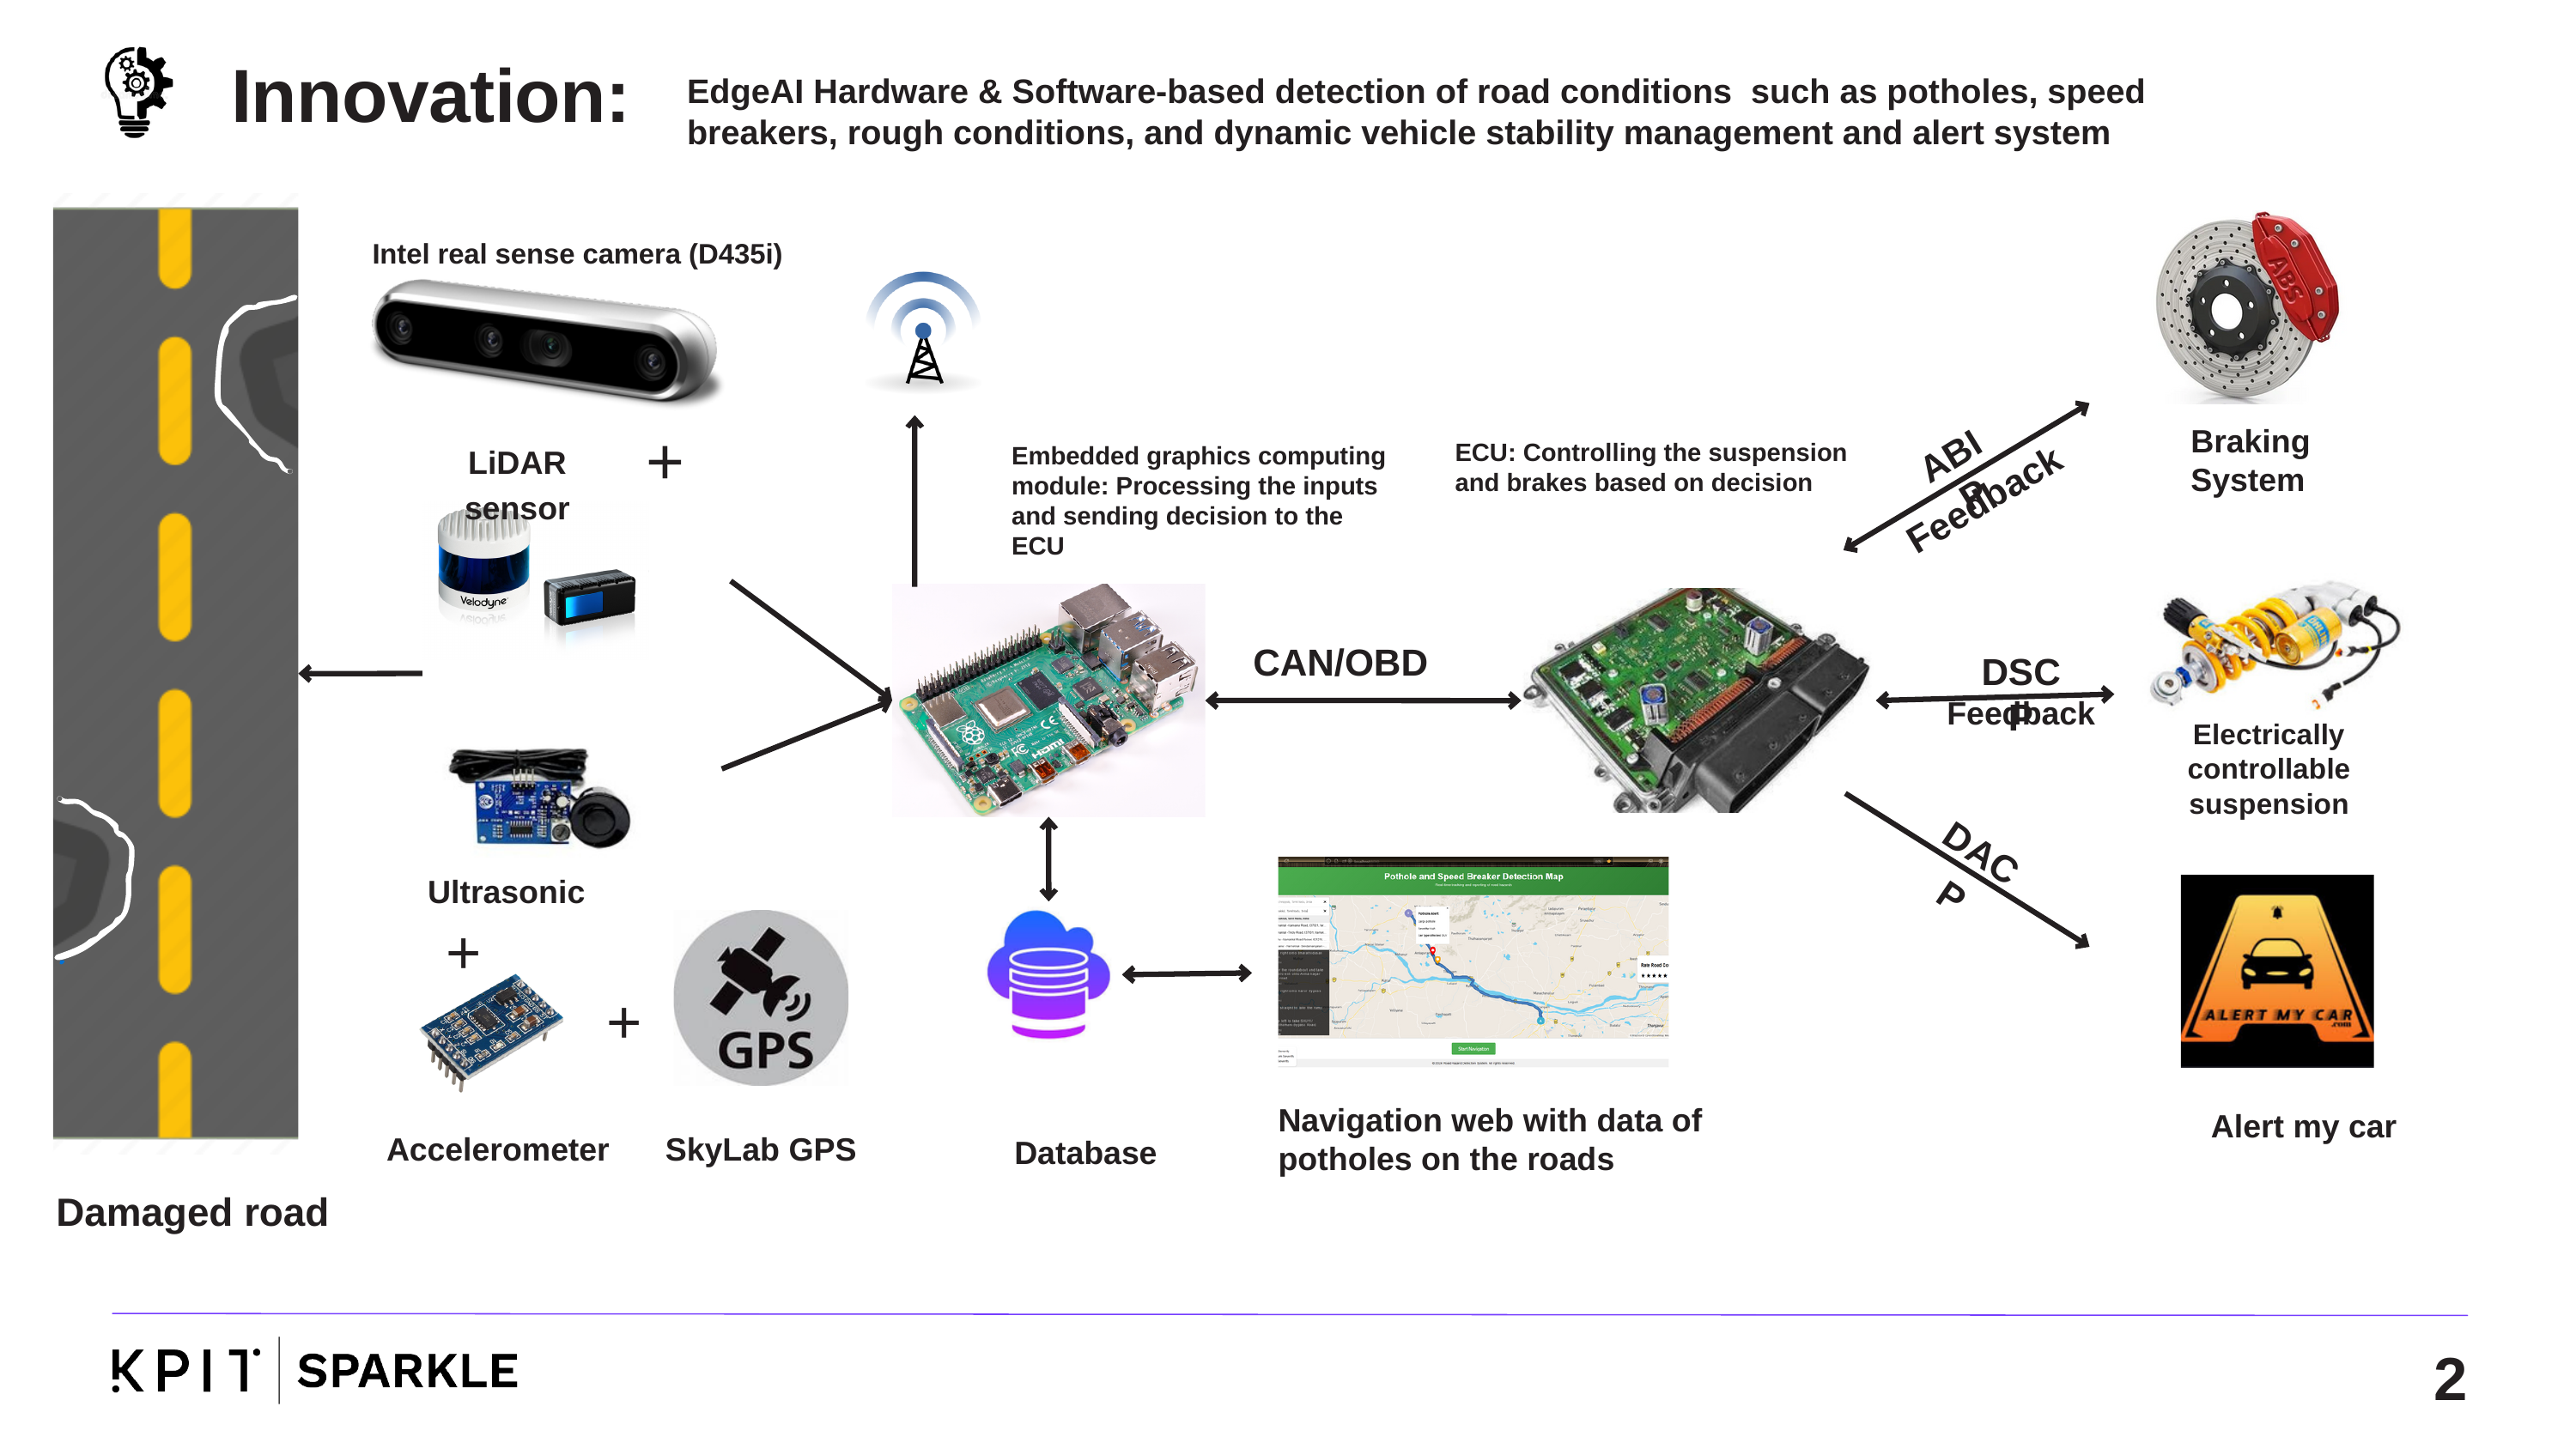

Innovation:
EdgeAI Hardware & Software-based detection of road conditions  such as potholes, speed breakers, rough conditions, and dynamic vehicle stability management and alert system

Intel real sense camera (D435i)

+

Braking System
ABIP
LiDAR sensor
ECU: Controlling the suspension and brakes based on decision
Embedded graphics computing module: Processing the inputs and sending decision to the ECU
Feedback

CAN/OBD
DSCP

Feedback

Electrically controllable suspension

DACP

Ultrasonic

+

+

Alert my car
Navigation web with data of potholes on the roads
Accelerometer
SkyLab GPS
Database
Damaged road

2